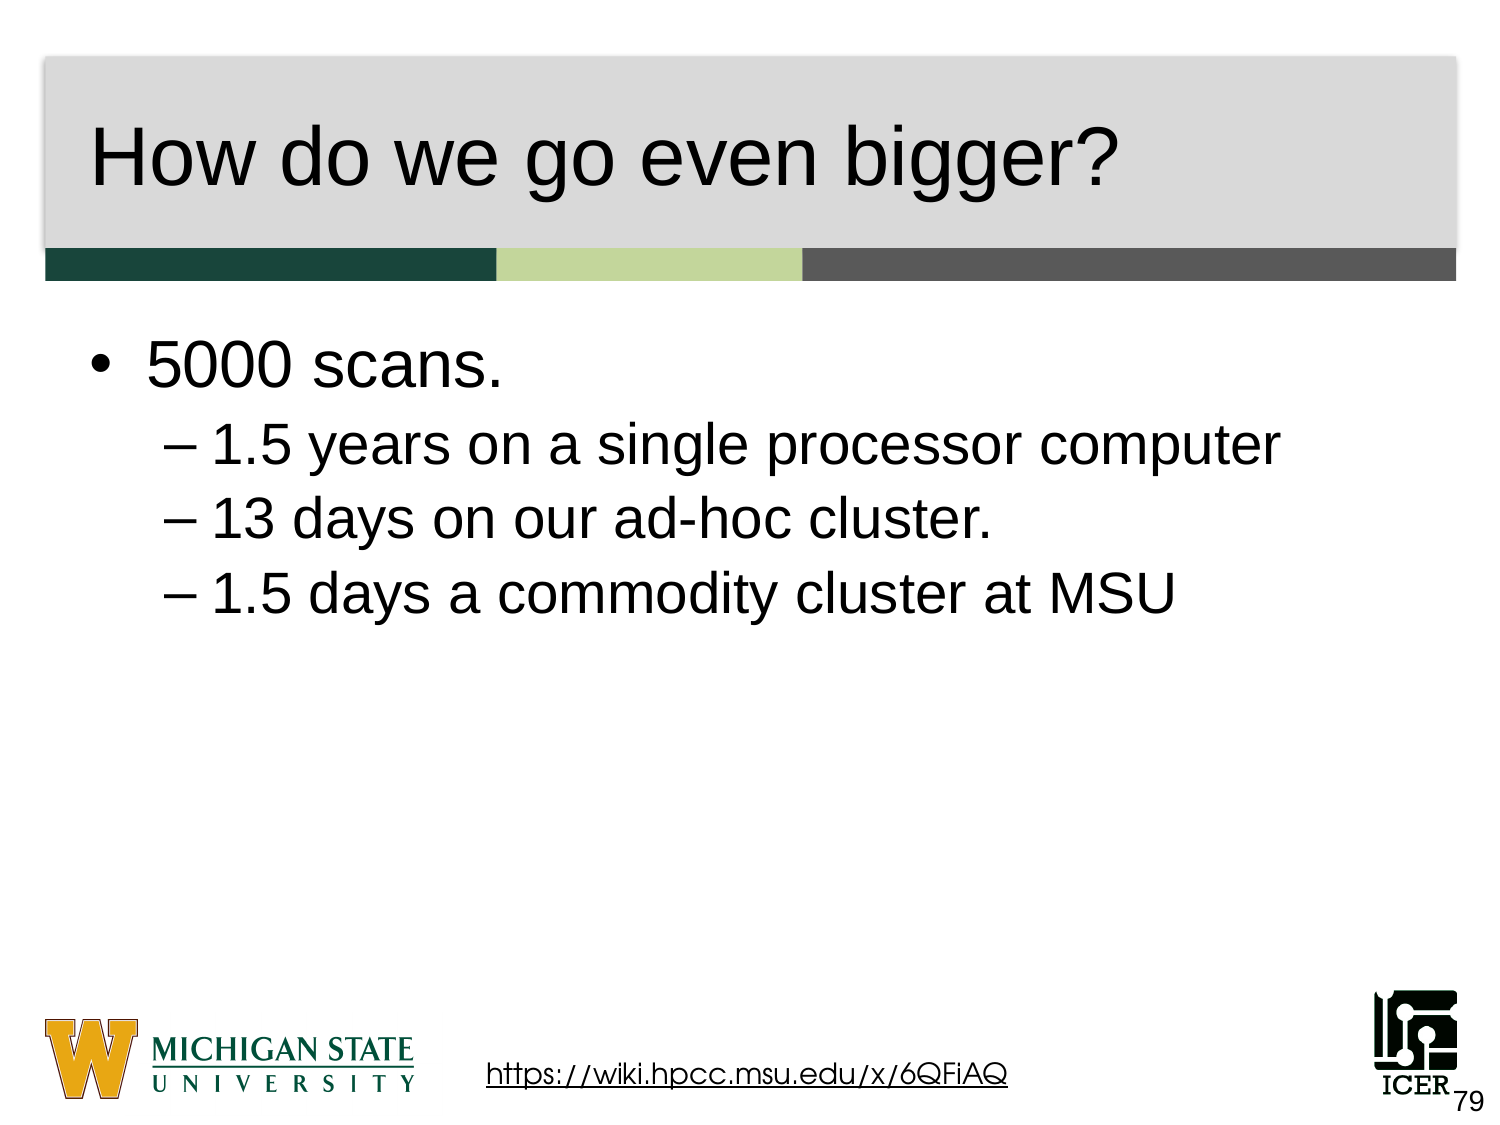

# How do we go even bigger?
5000 scans.
1.5 years on a single processor computer
13 days on our ad-hoc cluster.
1.5 days a commodity cluster at MSU

79